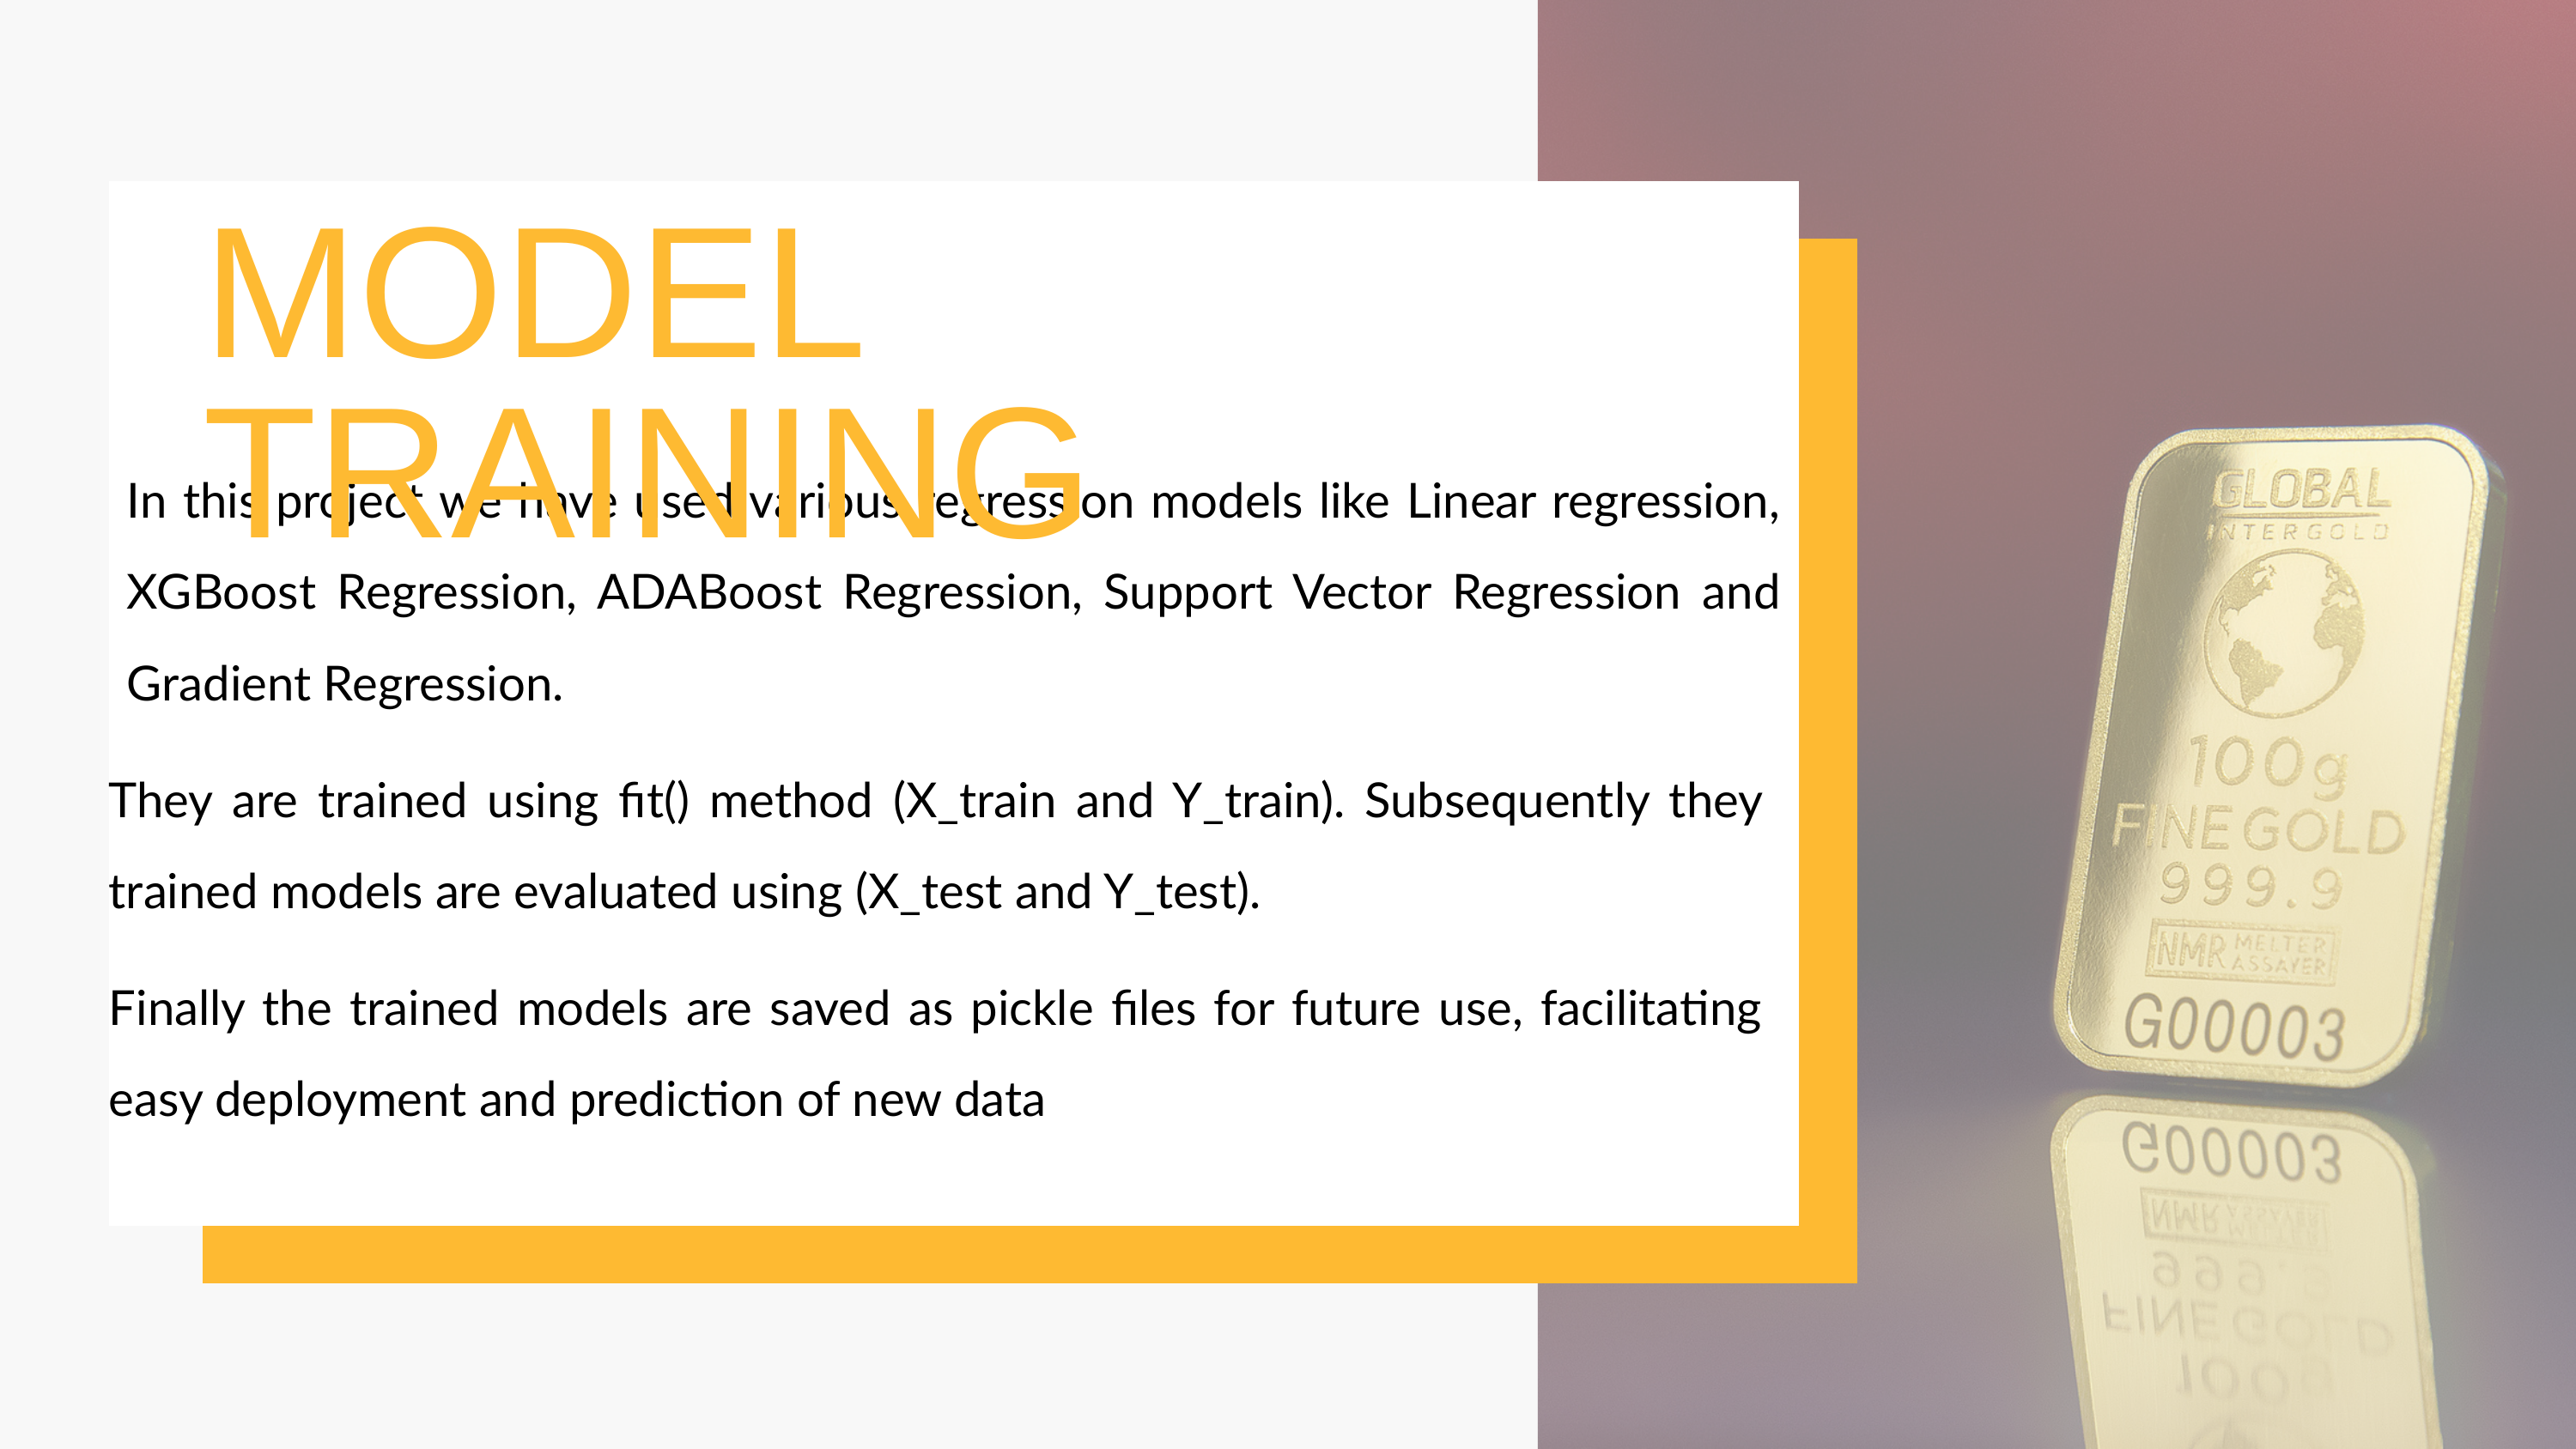

MODEL TRAINING

In this project we have used various regression models like Linear regression, XGBoost Regression, ADABoost Regression, Support Vector Regression and Gradient Regression.
They are trained using fit() method (X_train and Y_train). Subsequently they trained models are evaluated using (X_test and Y_test).
Finally the trained models are saved as pickle files for future use, facilitating easy deployment and prediction of new data